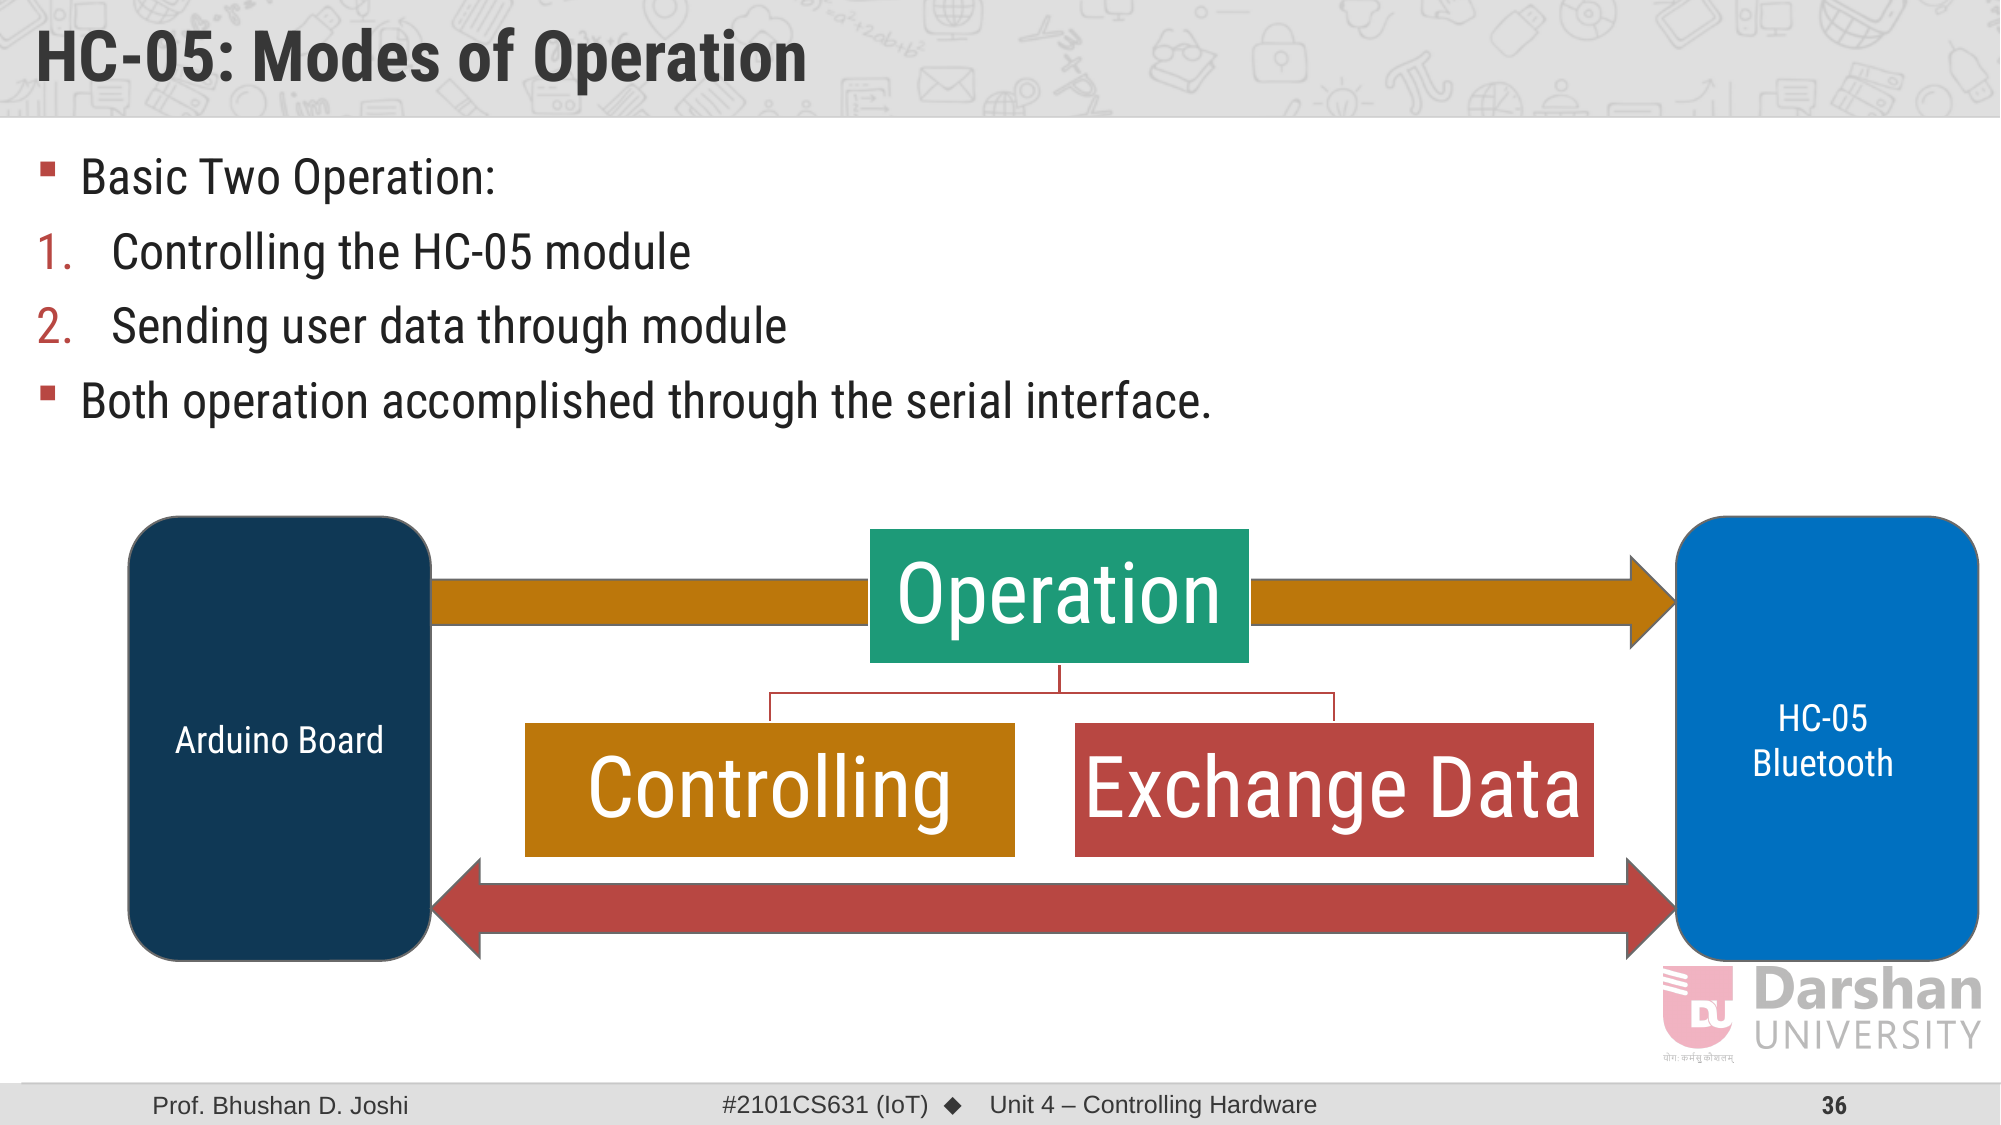

# HC-05: Modes of Operation
Basic Two Operation:
Controlling the HC-05 module
Sending user data through module
Both operation accomplished through the serial interface.
Operation
Controlling
Exchange Data
Arduino Board
HC-05
Bluetooth